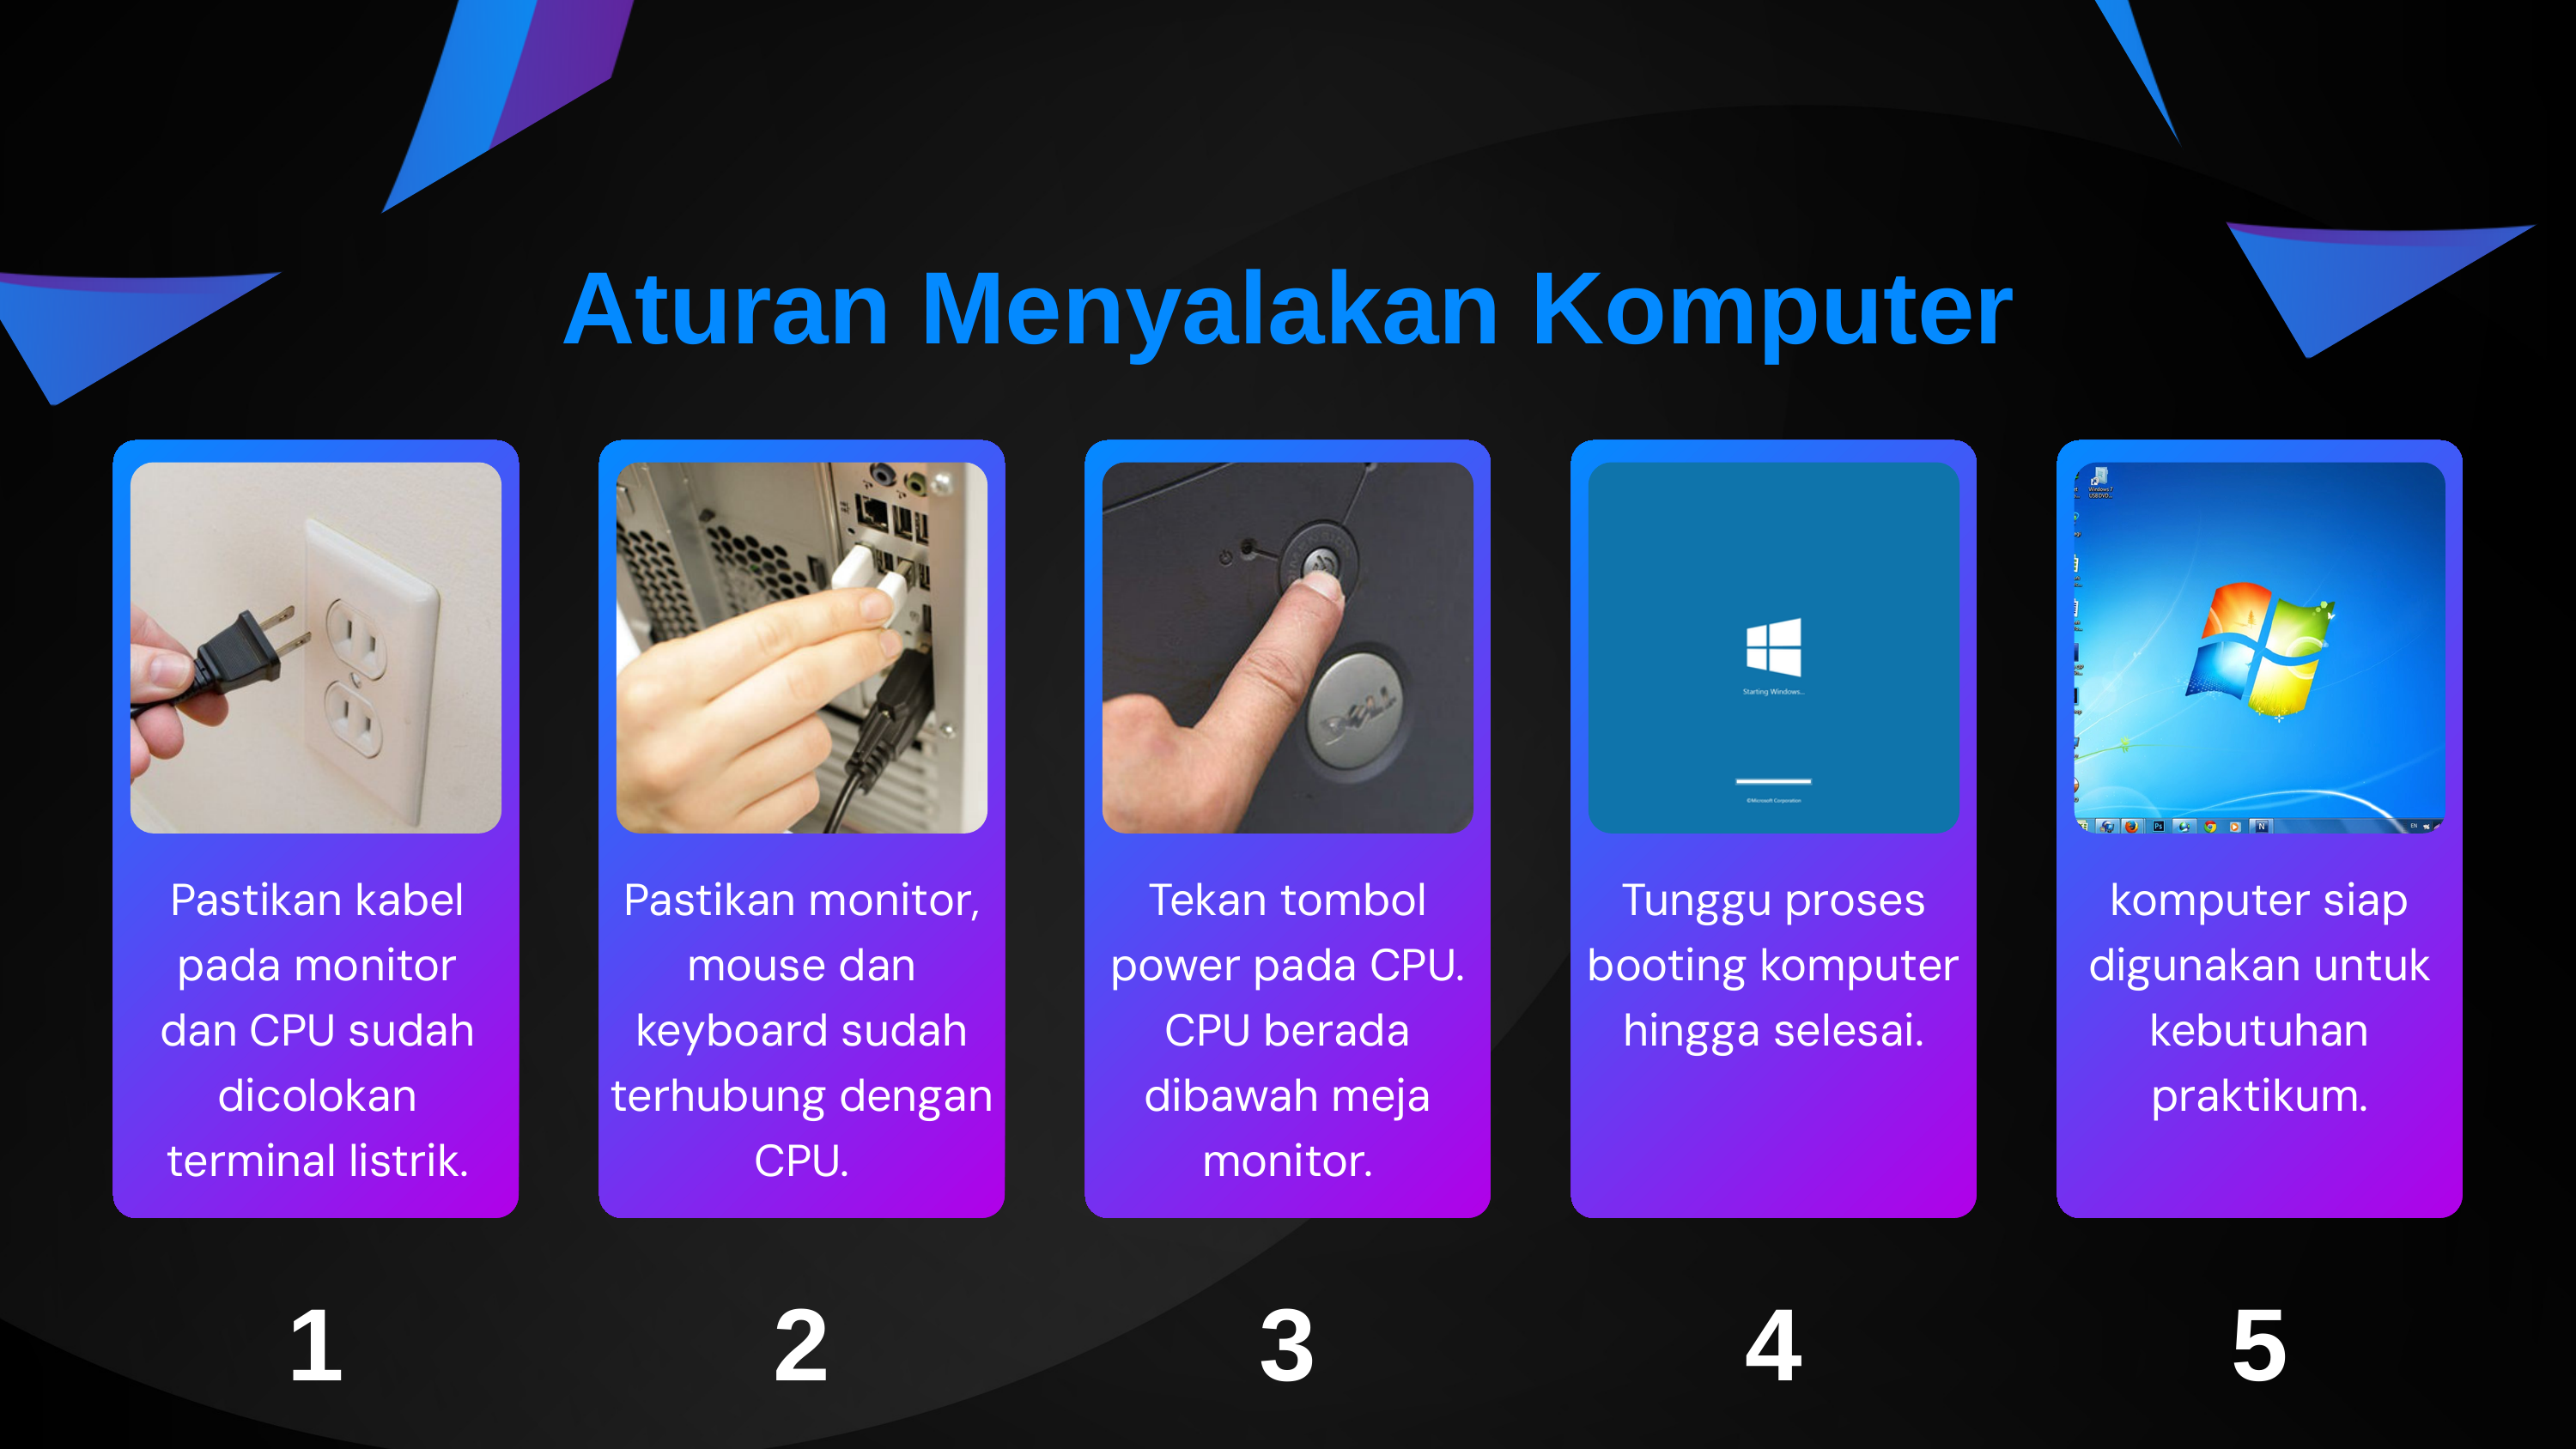

Aturan Menyalakan Komputer

Pastikan kabel pada monitor dan CPU sudah dicolokan terminal listrik.
Pastikan monitor, mouse dan keyboard sudah terhubung dengan CPU.

Tekan tombol power pada CPU. CPU berada dibawah meja monitor.

Tunggu proses booting komputer hingga selesai.

komputer siap digunakan untuk kebutuhan praktikum.
1
2
3
4
5